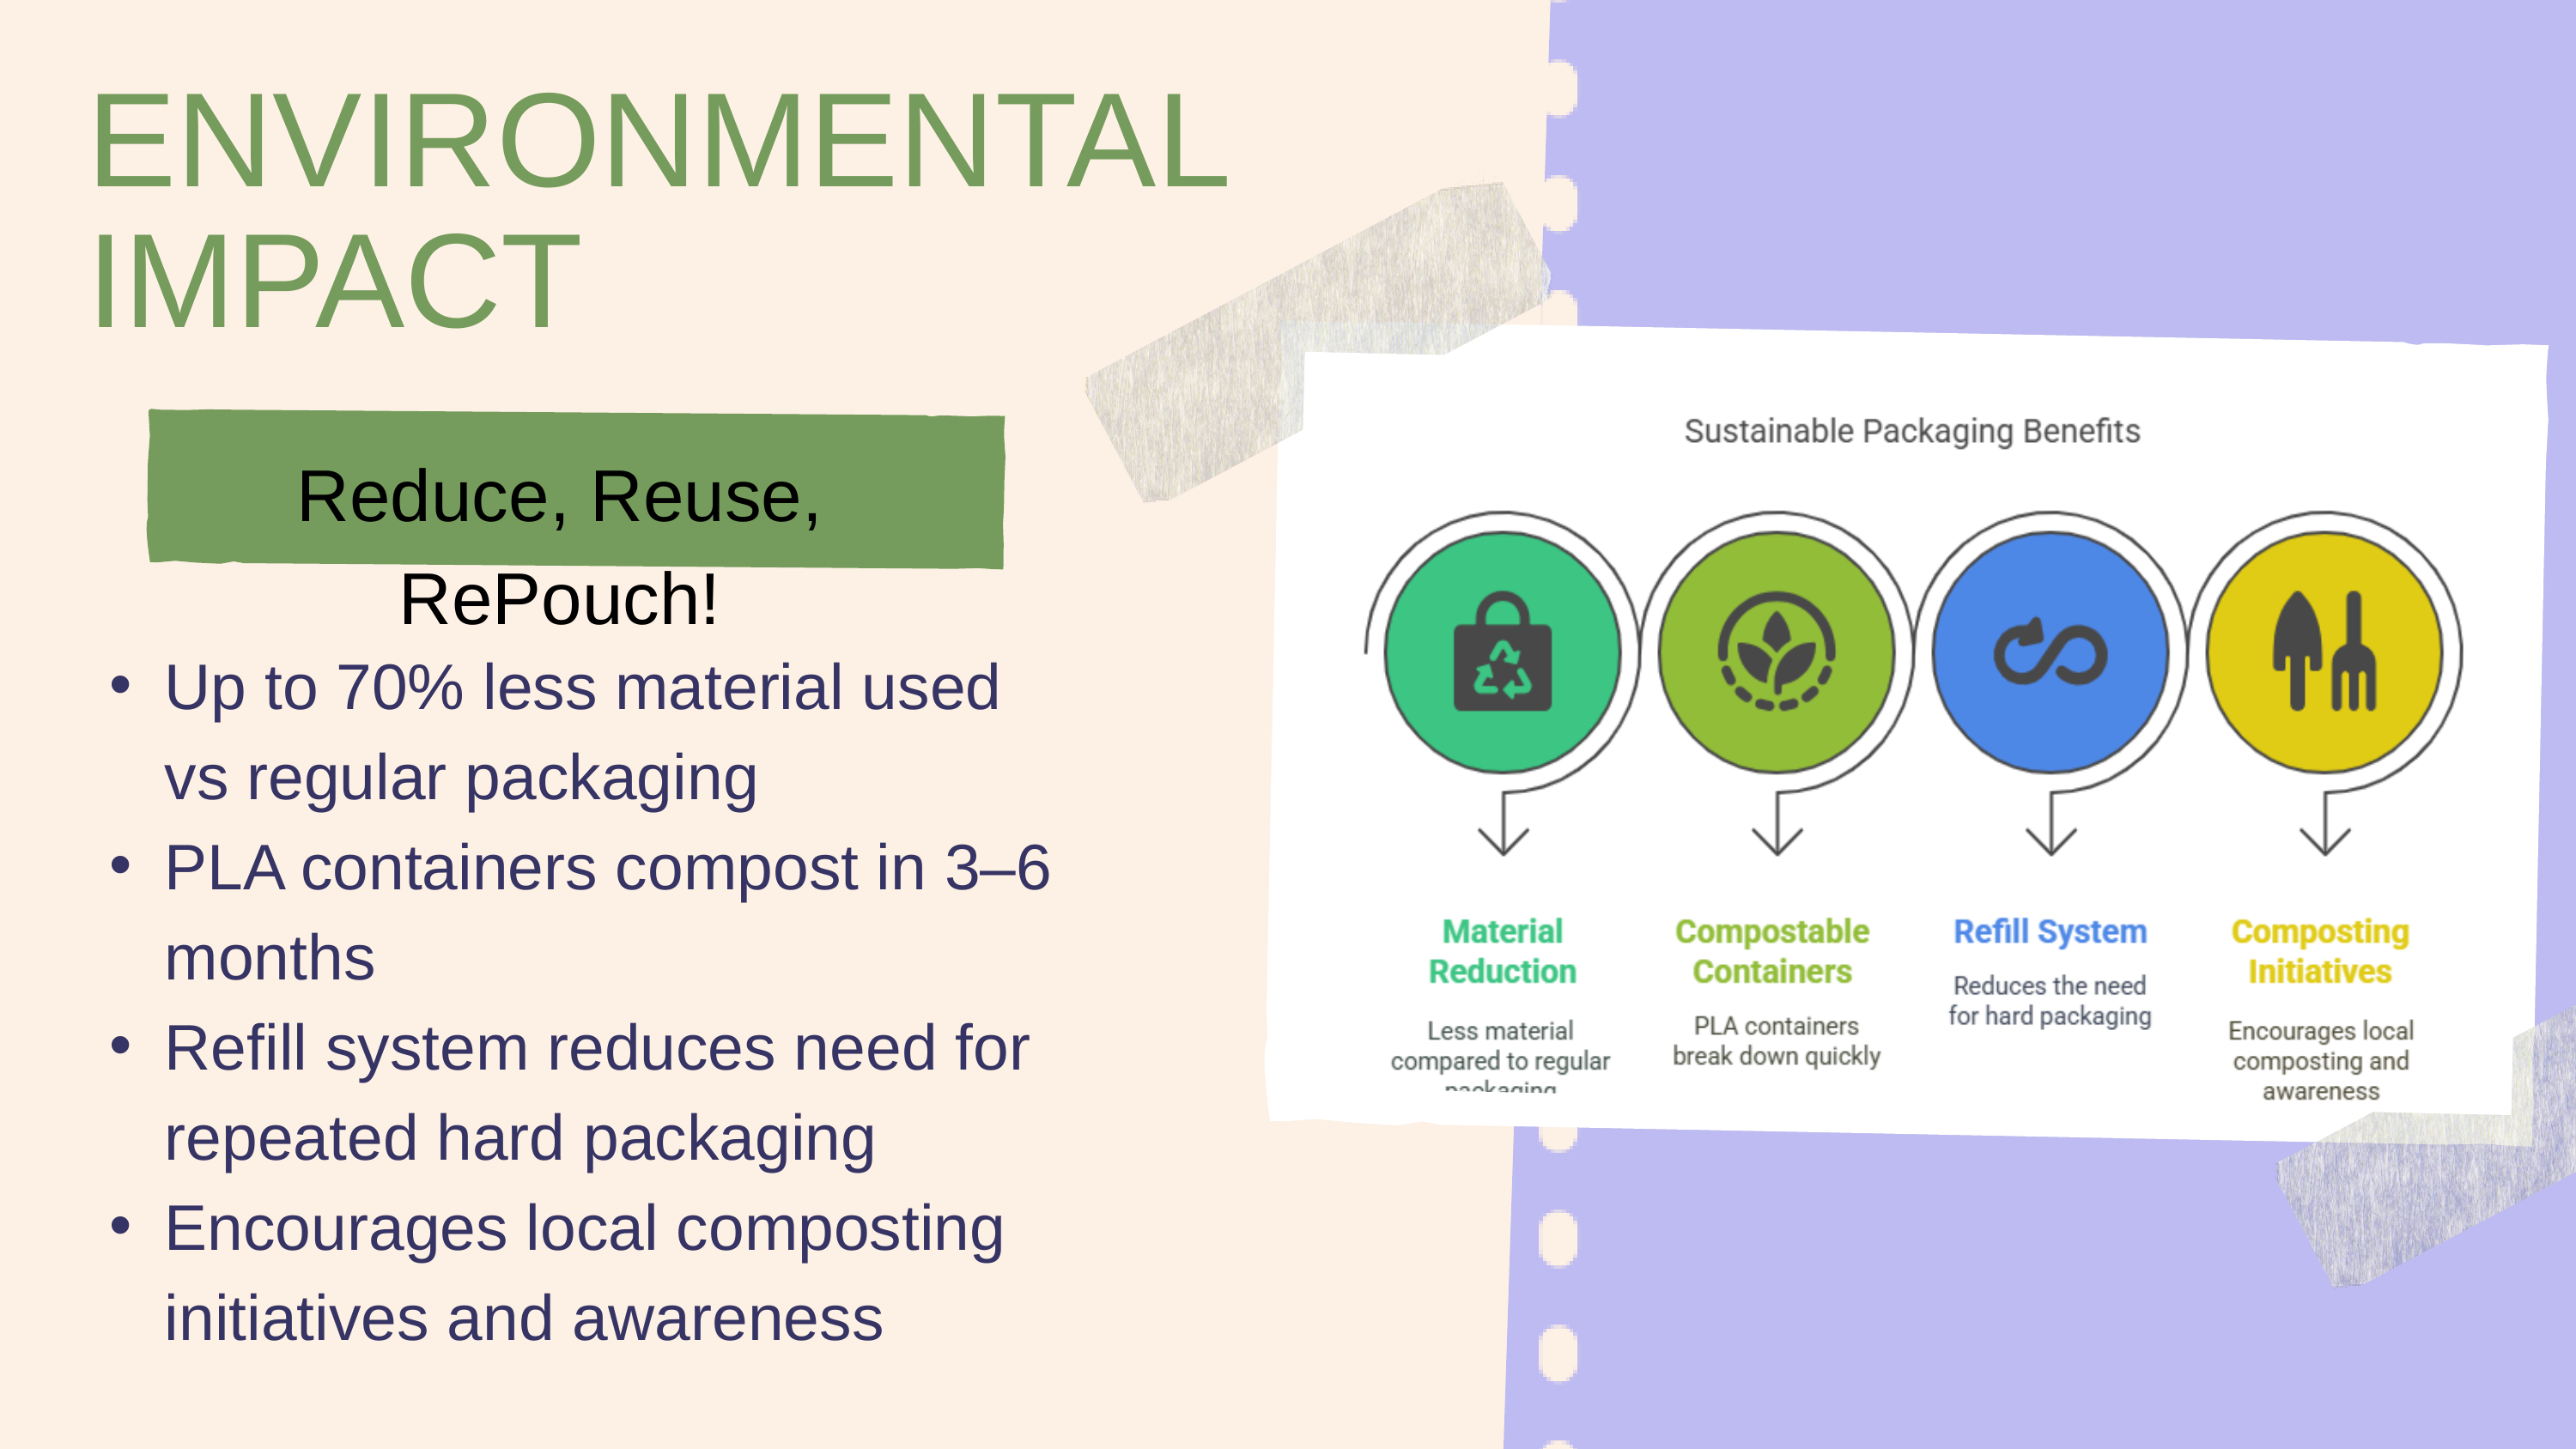

ENVIRONMENTAL IMPACT

Reduce, Reuse, RePouch!
Up to 70% less material used vs regular packaging
PLA containers compost in 3–6 months
Refill system reduces need for repeated hard packaging
Encourages local composting initiatives and awareness